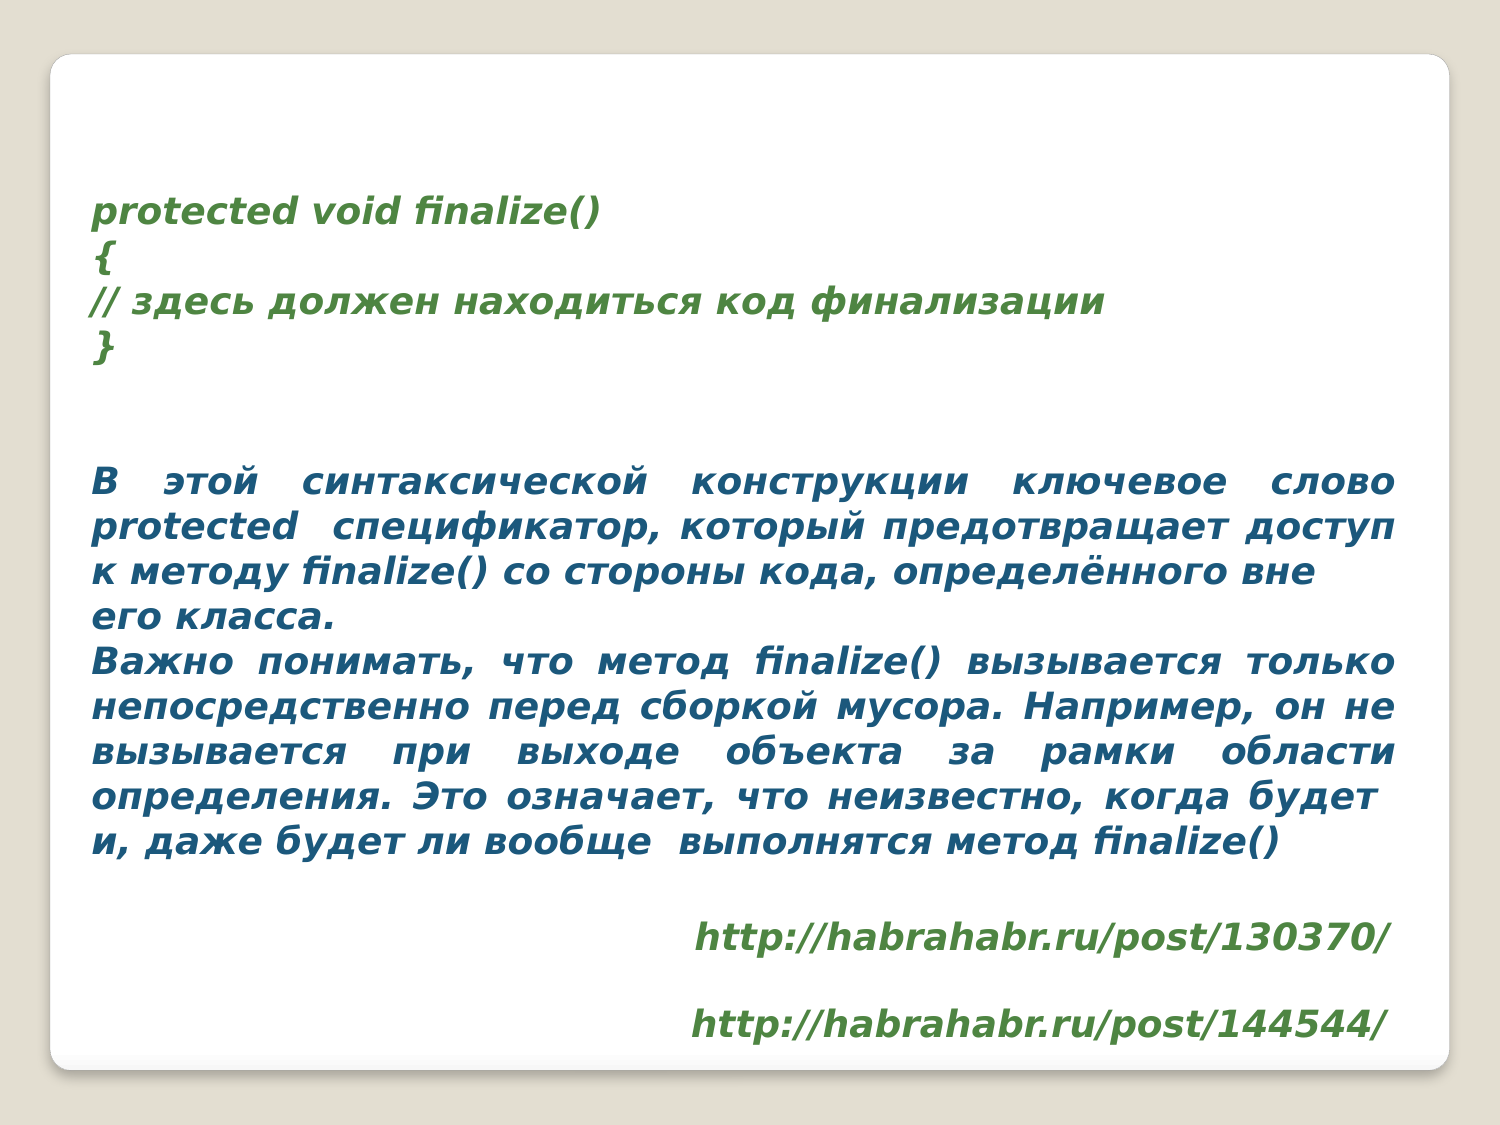

protected void finalize()
{
// здесь должен находиться код финализации
}

В этой синтаксической конструкции ключевое слово protected  спецификатор, который предотвращает доступ к методу finalize() со стороны кода, определённого вне
eгo класса.
Важно понимать, что метод finalize() вызывается только непосредственно перед сборкой мусора. Например, он не вызывается при выходе объекта за рамки области определения. Это означает, что неизвестно, когда будет  и, даже будет ли вообще  выполнятся метод finalize()
http://habrahabr.ru/post/130370/
http://habrahabr.ru/post/144544/